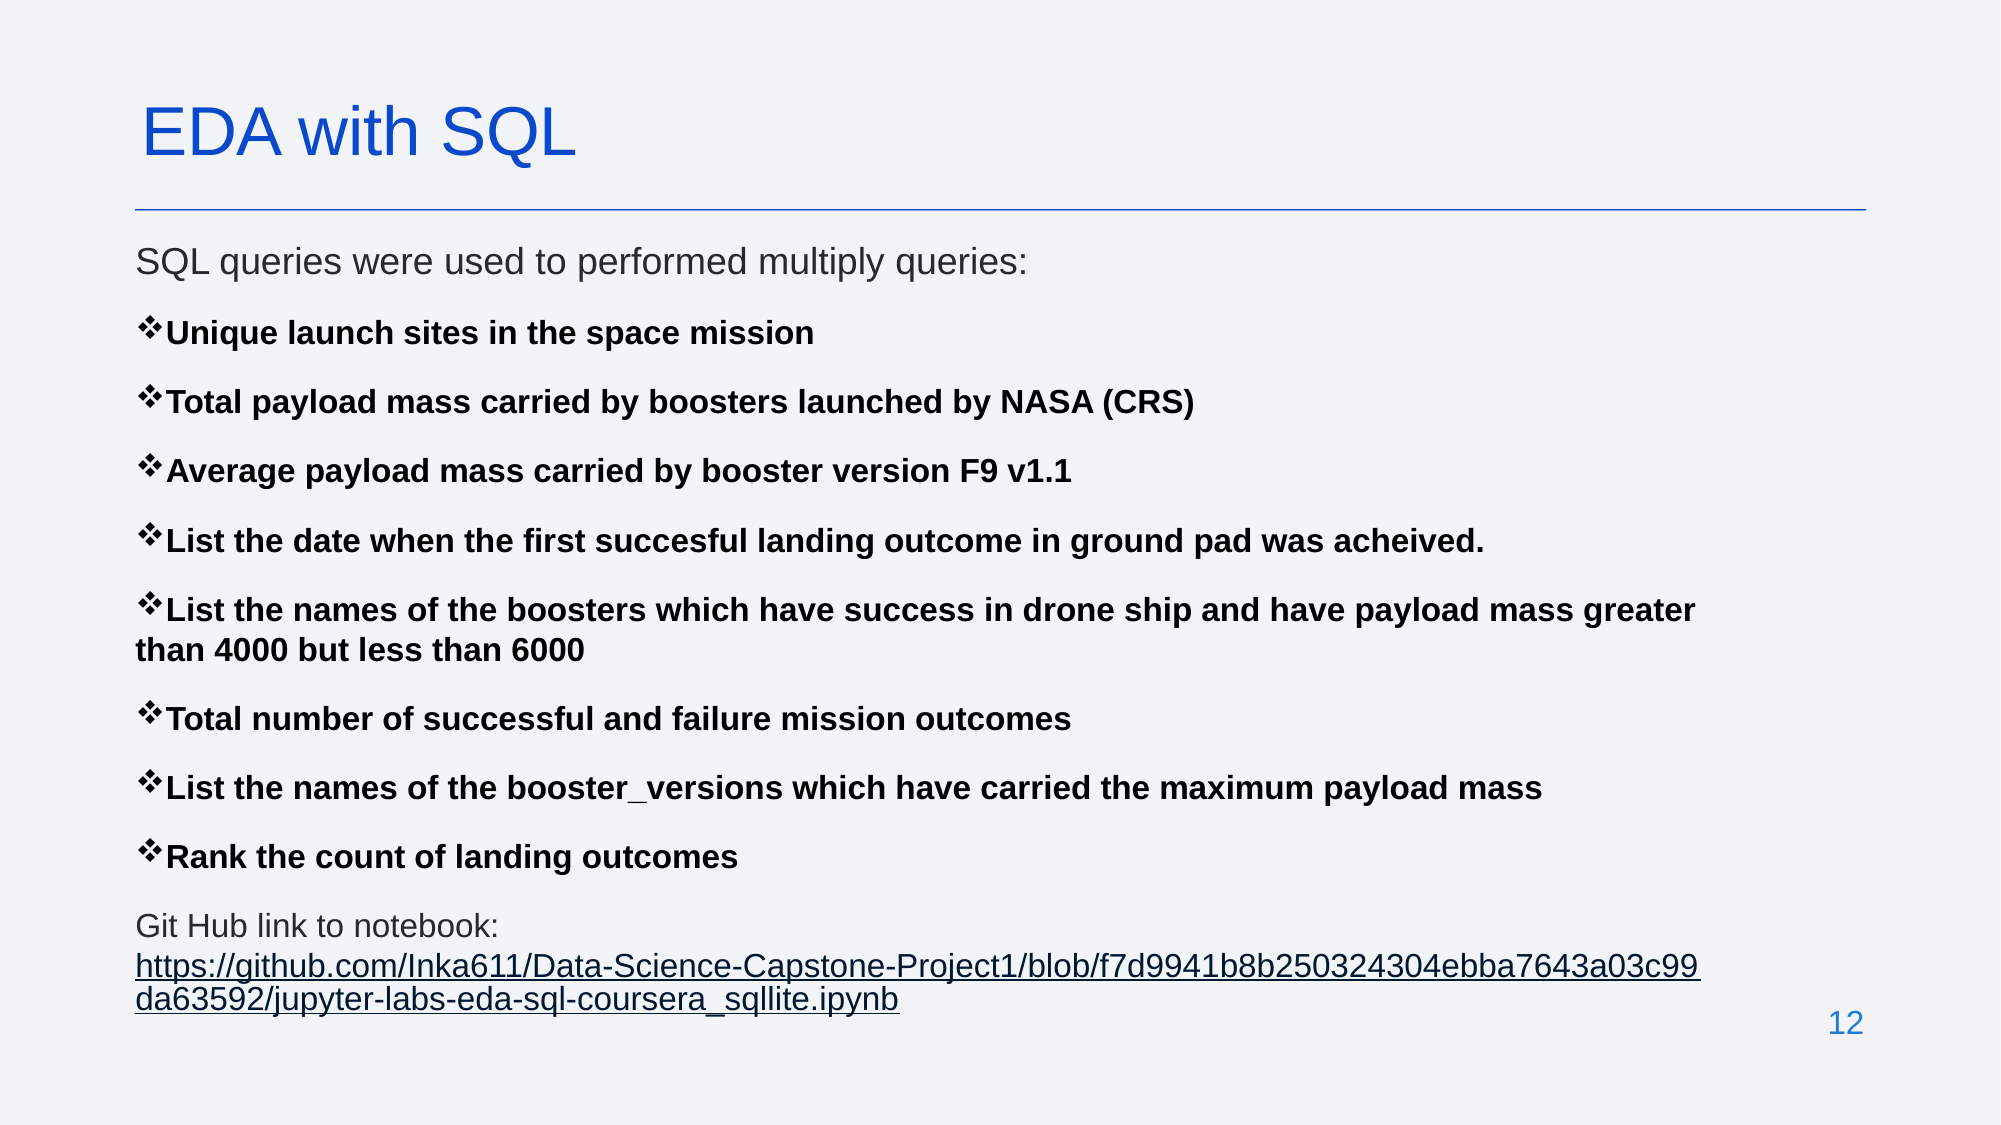

EDA with SQL
SQL queries were used to performed multiply queries:
Unique launch sites in the space mission
Total payload mass carried by boosters launched by NASA (CRS)
Average payload mass carried by booster version F9 v1.1
List the date when the first succesful landing outcome in ground pad was acheived.
List the names of the boosters which have success in drone ship and have payload mass greater than 4000 but less than 6000
Total number of successful and failure mission outcomes
List the names of the booster_versions which have carried the maximum payload mass
Rank the count of landing outcomes
Git Hub link to notebook: https://github.com/Inka611/Data-Science-Capstone-Project1/blob/f7d9941b8b250324304ebba7643a03c99da63592/jupyter-labs-eda-sql-coursera_sqllite.ipynb

12